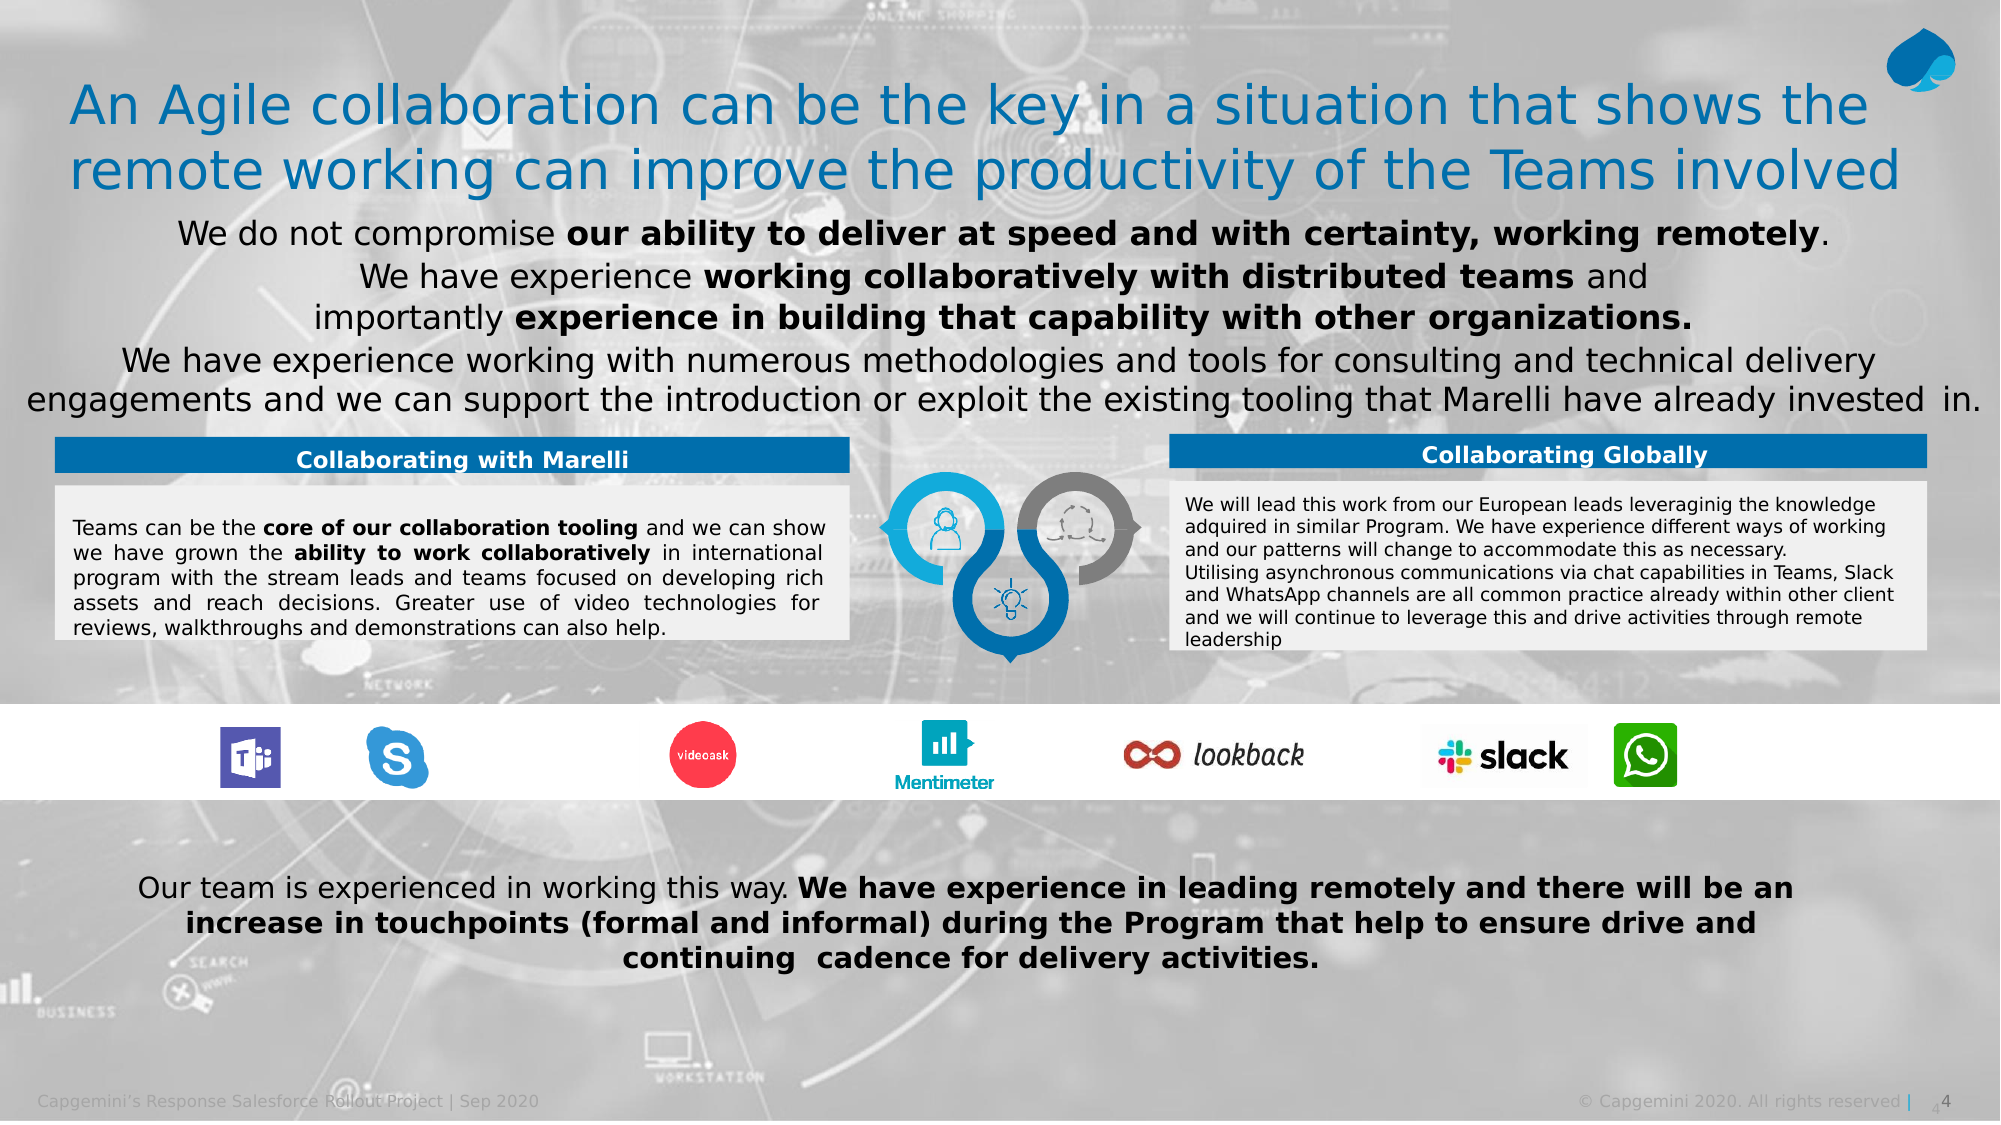

# An Agile collaboration can be the key in a situation that shows the  remote working can improve the productivity of the Teams involved
We do not compromise our ability to deliver at speed and with certainty, working remotely.
We have experience working collaboratively with distributed teams and
importantly experience in building that capability with other organizations.
We have	experience working with numerous methodologies and tools for consulting and technical delivery  engagements and we can support the introduction or exploit the existing tooling that Marelli have already invested in.
Collaborating Globally
Collaborating with Marelli

We will lead this work from our European leads leveraginig the knowledge  adquired in similar Program. We have experience different ways of working  and our patterns will change to accommodate this as necessary.
Utilising asynchronous communications via chat capabilities in Teams, Slack  and WhatsApp channels are all common practice already within other client  and we will continue to leverage this and drive activities through remote  leadership

Teams can be the core of our collaboration tooling and we can show  we have grown the ability to work collaboratively in international  program with the stream leads and teams focused on developing rich  assets and reach decisions. Greater use of video technologies for  reviews, walkthroughs and demonstrations can also help.

Our team is experienced in working this way. We have experience in leading remotely and there will be an  increase in touchpoints (formal and informal) during the Program that help to ensure drive and continuing  cadence for delivery activities.
4488
Capgemini’s Response Salesforce Rollout Project | Sep 2020
© Capgemini 2020. All rights reserved |